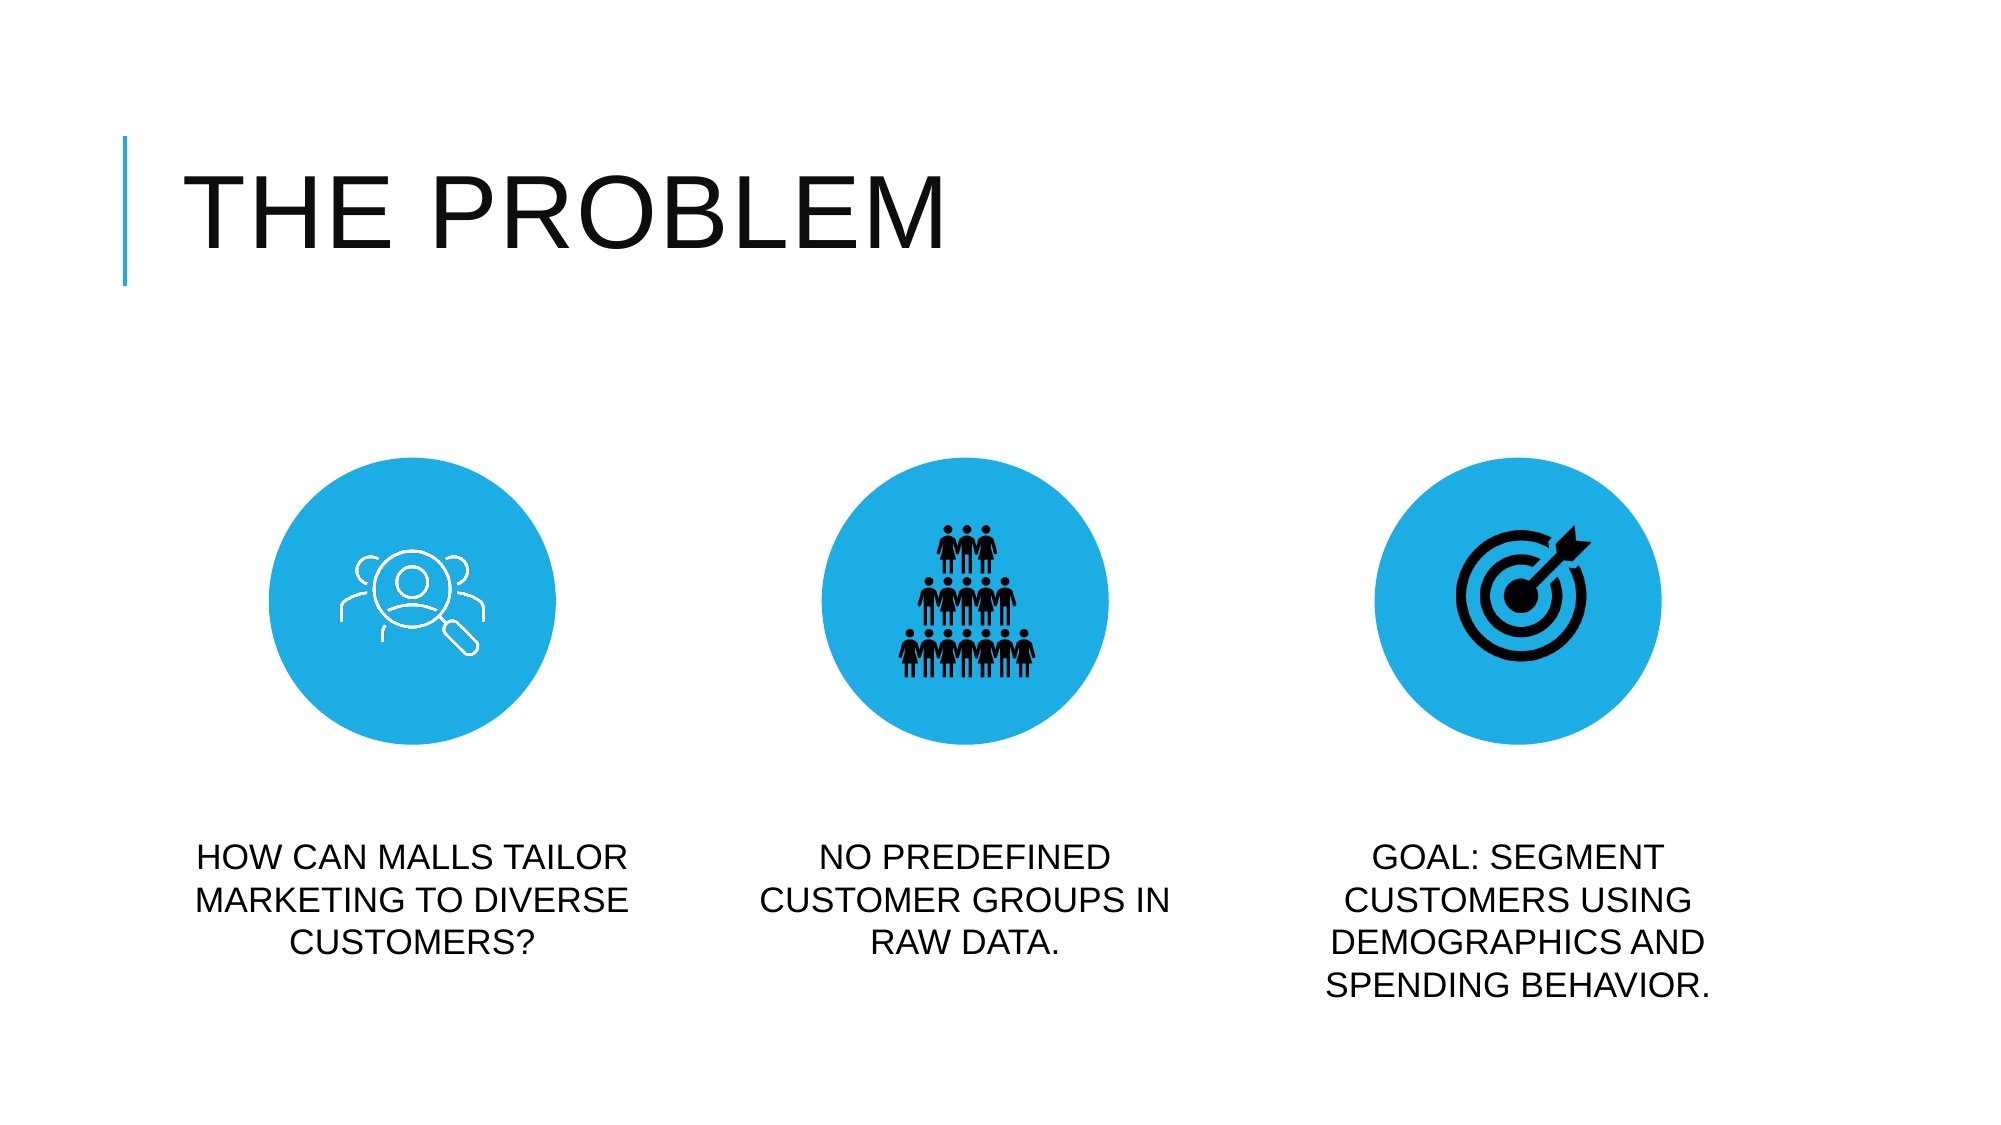

# The problem
How can malls tailor marketing to diverse customers?
No predefined customer groups in raw data.
Goal: Segment customers using demographics and spending behavior.